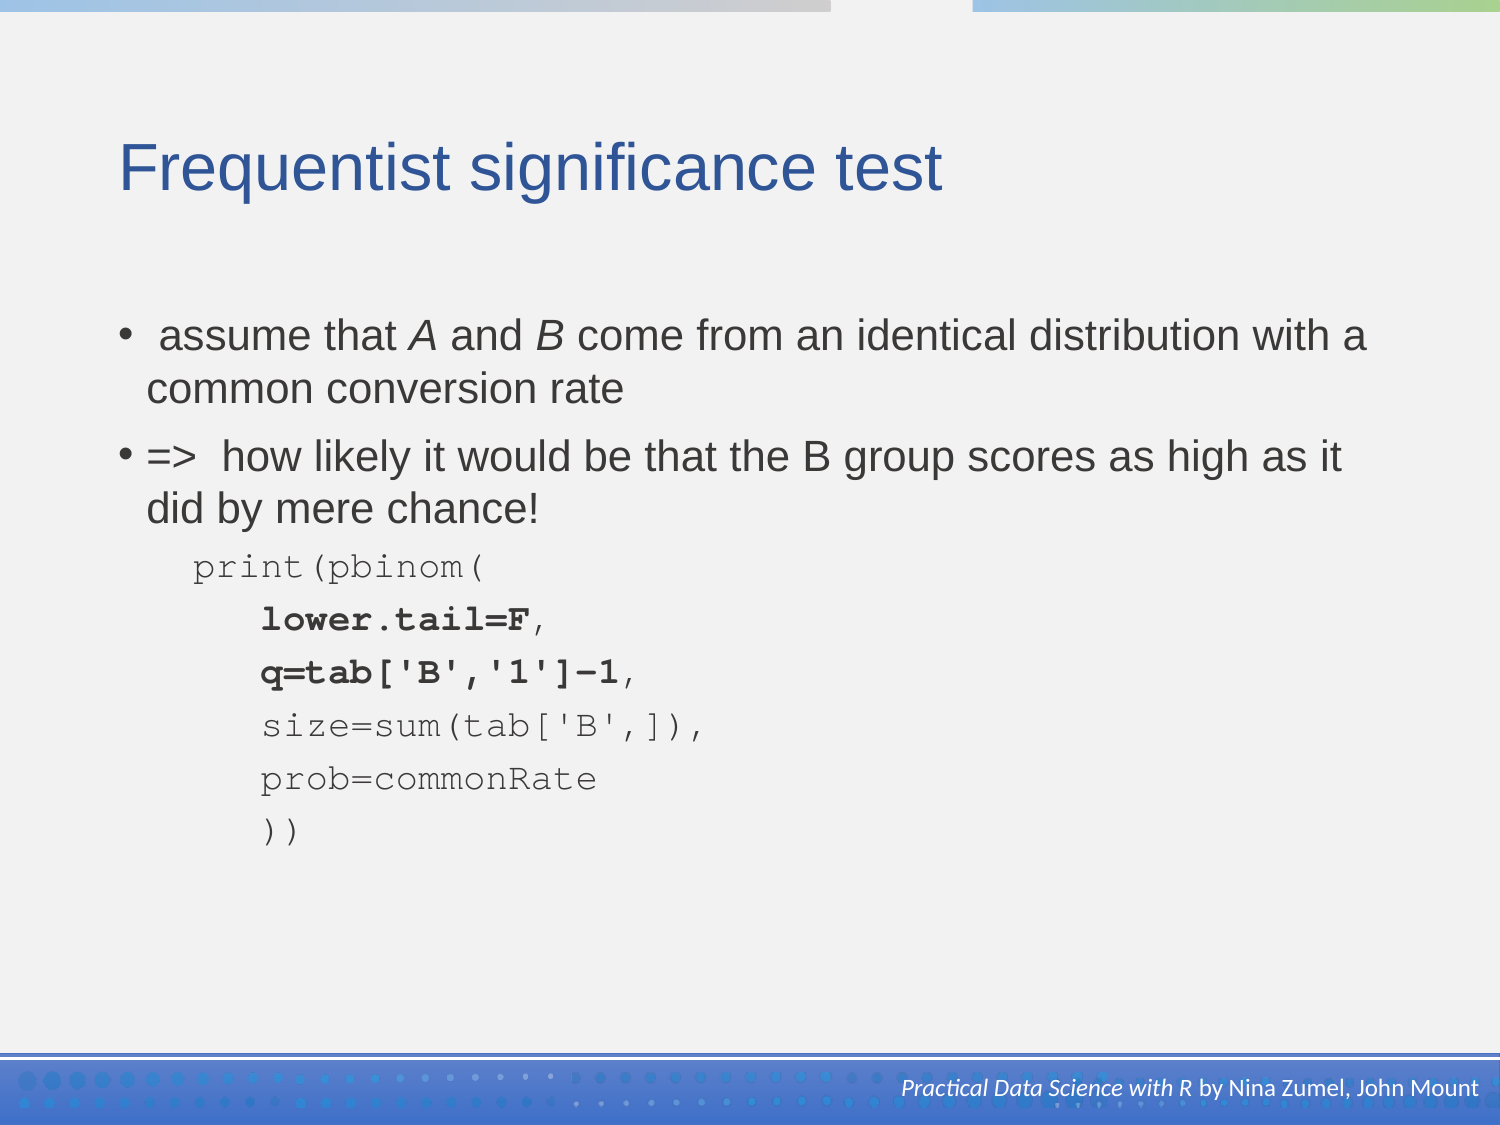

# Frequentist significance test
 assume that A and B come from an identical distribution with a common conversion rate
=>  how likely it would be that the B group scores as high as it did by mere chance!
print(pbinom(
   lower.tail=F,
   q=tab['B','1']-1,
   size=sum(tab['B',]),
   prob=commonRate
   ))
Practical Data Science with R by Nina Zumel, John Mount